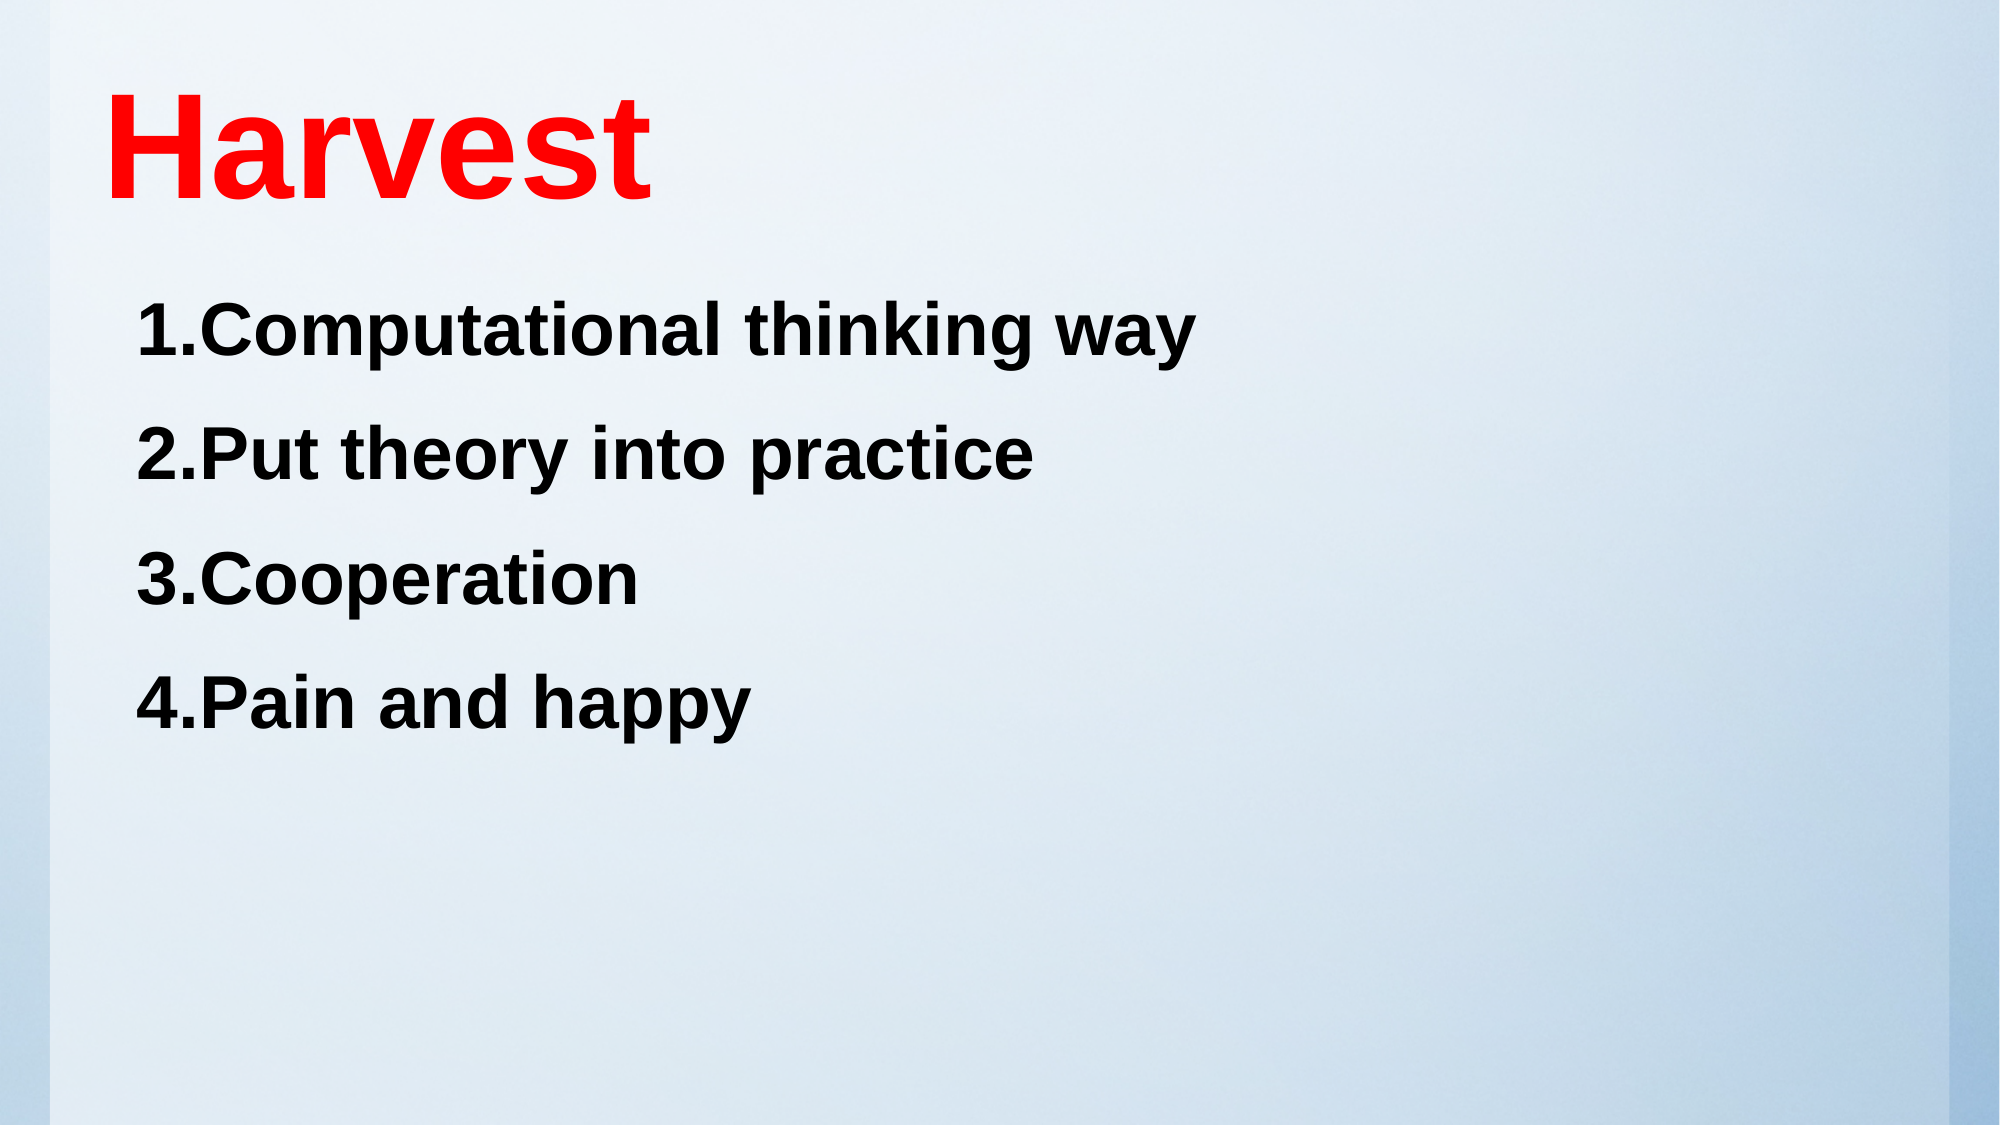

# Harvest
1.Computational thinking way
2.Put theory into practice
3.Cooperation
4.Pain and happy